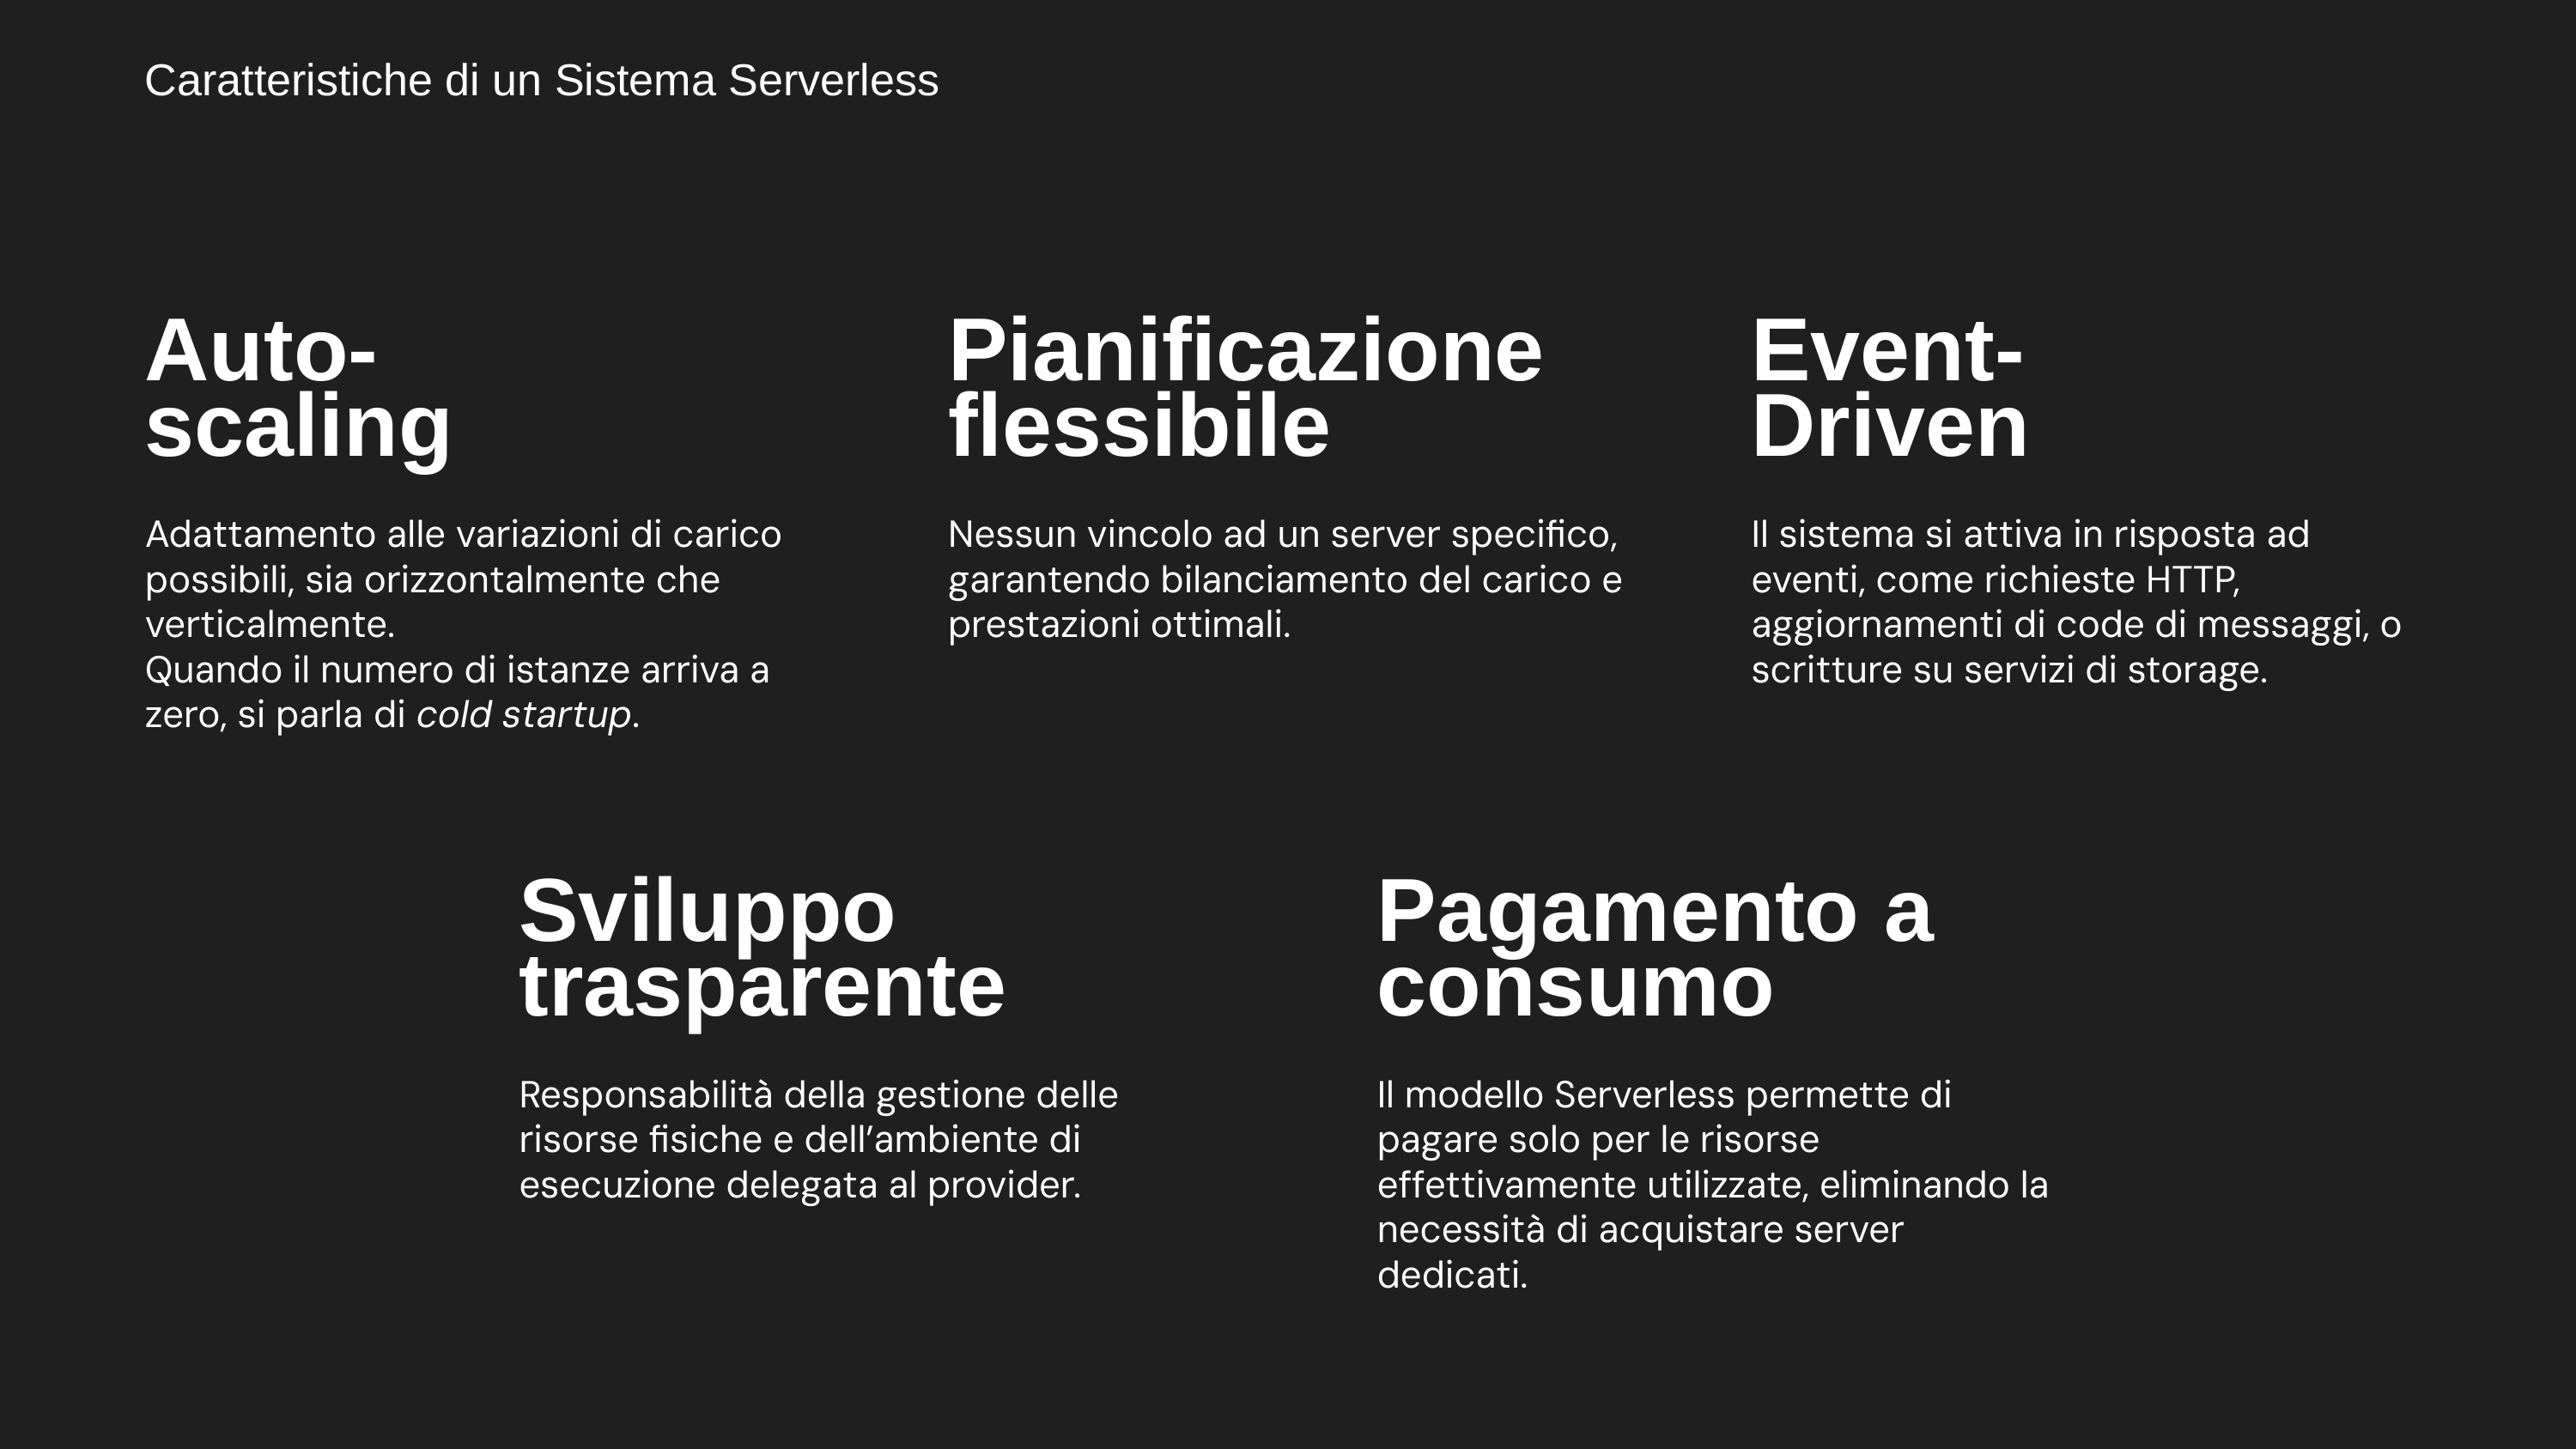

Caratteristiche di un Sistema Serverless
Event-
Driven
Pianificazione flessibile
Auto-
scaling
Il sistema si attiva in risposta ad eventi, come richieste HTTP, aggiornamenti di code di messaggi, o scritture su servizi di storage.
Nessun vincolo ad un server specifico, garantendo bilanciamento del carico e prestazioni ottimali.
Adattamento alle variazioni di carico possibili, sia orizzontalmente che verticalmente.
Quando il numero di istanze arriva a zero, si parla di cold startup.
Sviluppo trasparente
Pagamento a consumo
Il modello Serverless permette di pagare solo per le risorse effettivamente utilizzate, eliminando la necessità di acquistare server dedicati.
Responsabilità della gestione delle risorse fisiche e dell’ambiente di esecuzione delegata al provider.